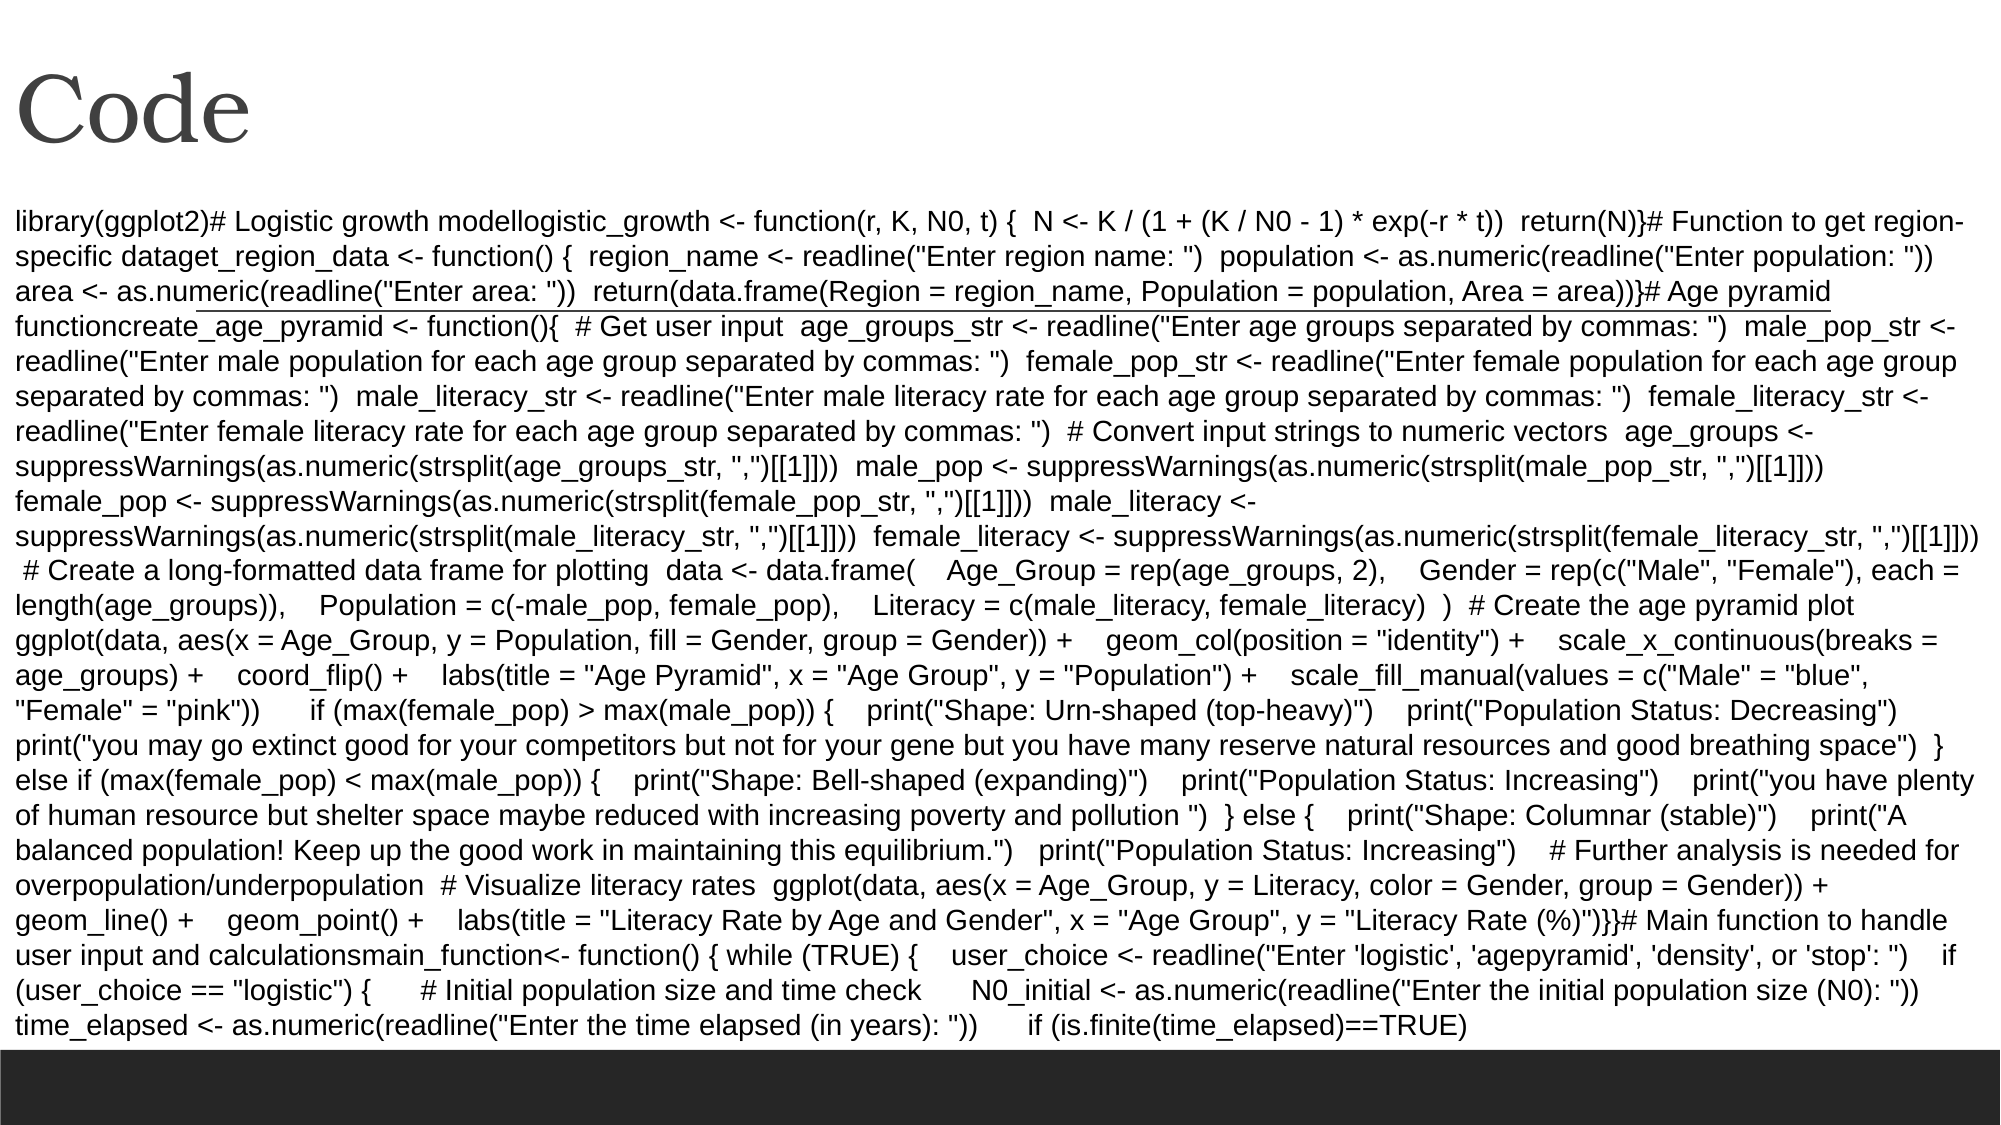

# Code
library(ggplot2)# Logistic growth modellogistic_growth <- function(r, K, N0, t) {  N <- K / (1 + (K / N0 - 1) * exp(-r * t))  return(N)}# Function to get region-specific dataget_region_data <- function() {  region_name <- readline("Enter region name: ")  population <- as.numeric(readline("Enter population: "))  area <- as.numeric(readline("Enter area: "))  return(data.frame(Region = region_name, Population = population, Area = area))}# Age pyramid functioncreate_age_pyramid <- function(){  # Get user input  age_groups_str <- readline("Enter age groups separated by commas: ")  male_pop_str <- readline("Enter male population for each age group separated by commas: ")  female_pop_str <- readline("Enter female population for each age group separated by commas: ")  male_literacy_str <- readline("Enter male literacy rate for each age group separated by commas: ")  female_literacy_str <- readline("Enter female literacy rate for each age group separated by commas: ")  # Convert input strings to numeric vectors  age_groups <- suppressWarnings(as.numeric(strsplit(age_groups_str, ",")[[1]]))  male_pop <- suppressWarnings(as.numeric(strsplit(male_pop_str, ",")[[1]]))  female_pop <- suppressWarnings(as.numeric(strsplit(female_pop_str, ",")[[1]]))  male_literacy <- suppressWarnings(as.numeric(strsplit(male_literacy_str, ",")[[1]]))  female_literacy <- suppressWarnings(as.numeric(strsplit(female_literacy_str, ",")[[1]]))  # Create a long-formatted data frame for plotting  data <- data.frame(    Age_Group = rep(age_groups, 2),    Gender = rep(c("Male", "Female"), each = length(age_groups)),    Population = c(-male_pop, female_pop),    Literacy = c(male_literacy, female_literacy)  )  # Create the age pyramid plot  ggplot(data, aes(x = Age_Group, y = Population, fill = Gender, group = Gender)) +    geom_col(position = "identity") +    scale_x_continuous(breaks = age_groups) +    coord_flip() +    labs(title = "Age Pyramid", x = "Age Group", y = "Population") +    scale_fill_manual(values = c("Male" = "blue", "Female" = "pink"))      if (max(female_pop) > max(male_pop)) {    print("Shape: Urn-shaped (top-heavy)")    print("Population Status: Decreasing")    print("you may go extinct good for your competitors but not for your gene but you have many reserve natural resources and good breathing space")  } else if (max(female_pop) < max(male_pop)) {    print("Shape: Bell-shaped (expanding)")    print("Population Status: Increasing")    print("you have plenty of human resource but shelter space maybe reduced with increasing poverty and pollution ")  } else {    print("Shape: Columnar (stable)")    print("A balanced population! Keep up the good work in maintaining this equilibrium.")   print("Population Status: Increasing")    # Further analysis is needed for overpopulation/underpopulation  # Visualize literacy rates  ggplot(data, aes(x = Age_Group, y = Literacy, color = Gender, group = Gender)) +    geom_line() +    geom_point() +    labs(title = "Literacy Rate by Age and Gender", x = "Age Group", y = "Literacy Rate (%)")}}# Main function to handle user input and calculationsmain_function<- function() { while (TRUE) {    user_choice <- readline("Enter 'logistic', 'agepyramid', 'density', or 'stop': ")    if (user_choice == "logistic") {      # Initial population size and time check      N0_initial <- as.numeric(readline("Enter the initial population size (N0): "))      time_elapsed <- as.numeric(readline("Enter the time elapsed (in years): "))      if (is.finite(time_elapsed)==TRUE)